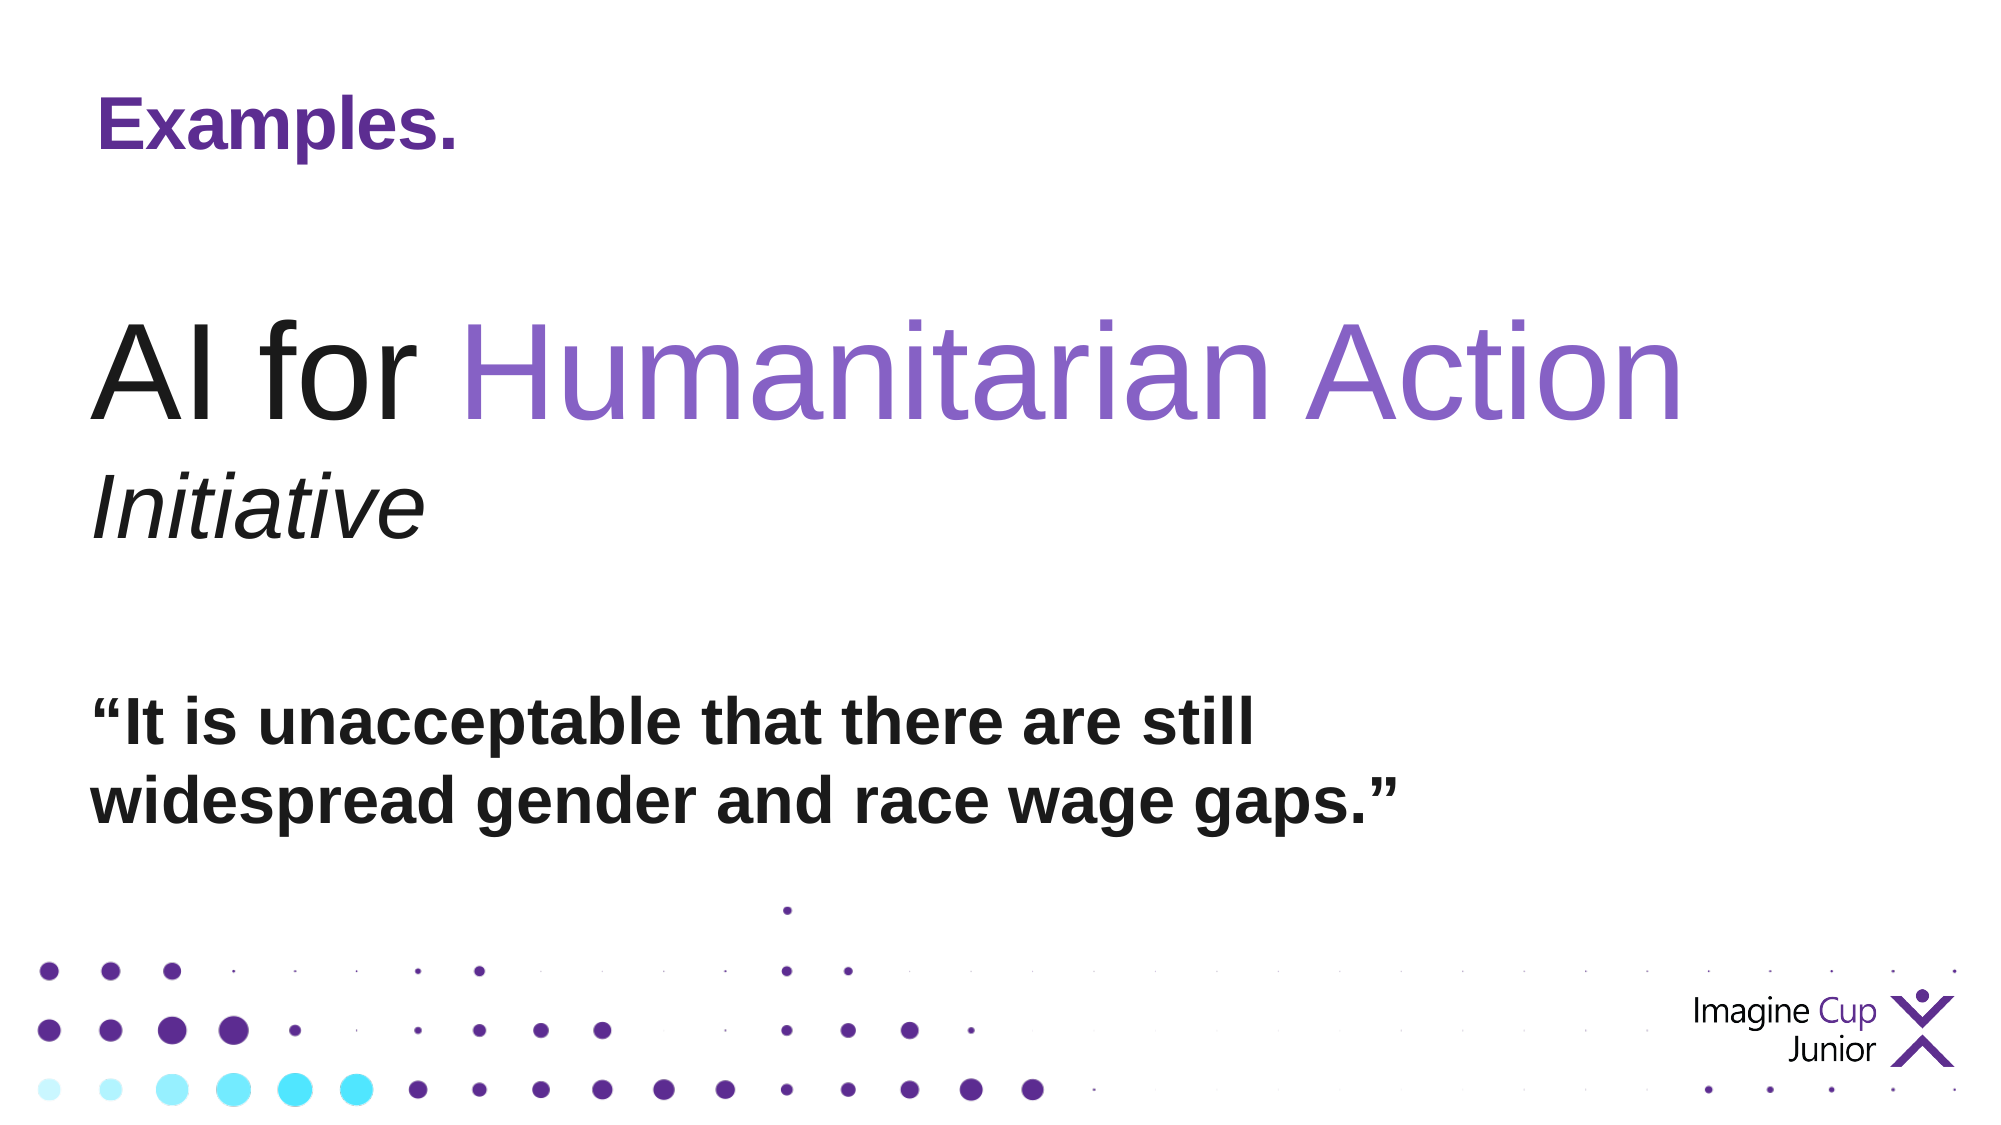

# Examples.
AI for Humanitarian Action Initiative

“It is unacceptable that there are still
widespread gender and race wage gaps.”